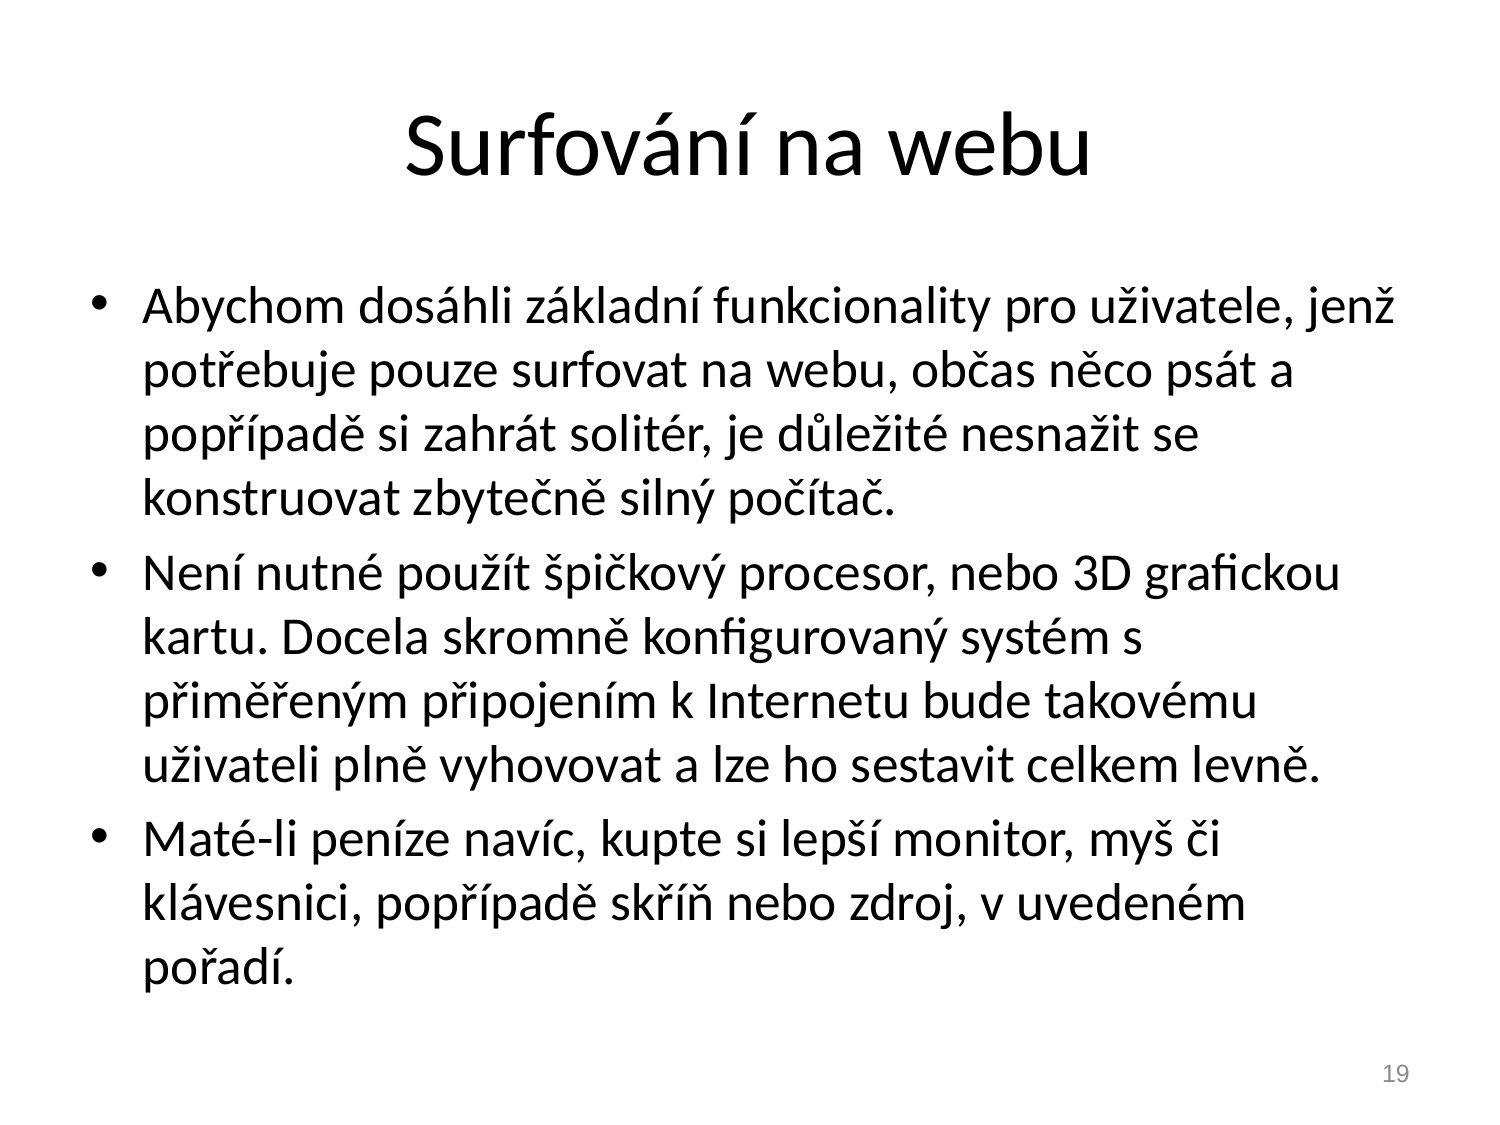

# Surfování na webu
Abychom dosáhli základní funkcionality pro uživatele, jenž potřebuje pouze surfovat na webu, občas něco psát a popřípadě si zahrát solitér, je důležité nesnažit se konstruovat zbytečně silný počítač.
Není nutné použít špičkový procesor, nebo 3D grafickou kartu. Docela skromně konfigurovaný systém s přiměřeným připojením k Internetu bude takovému uživateli plně vyhovovat a lze ho sestavit celkem levně.
Maté-li peníze navíc, kupte si lepší monitor, myš či klávesnici, popřípadě skříň nebo zdroj, v uvedeném pořadí.
19